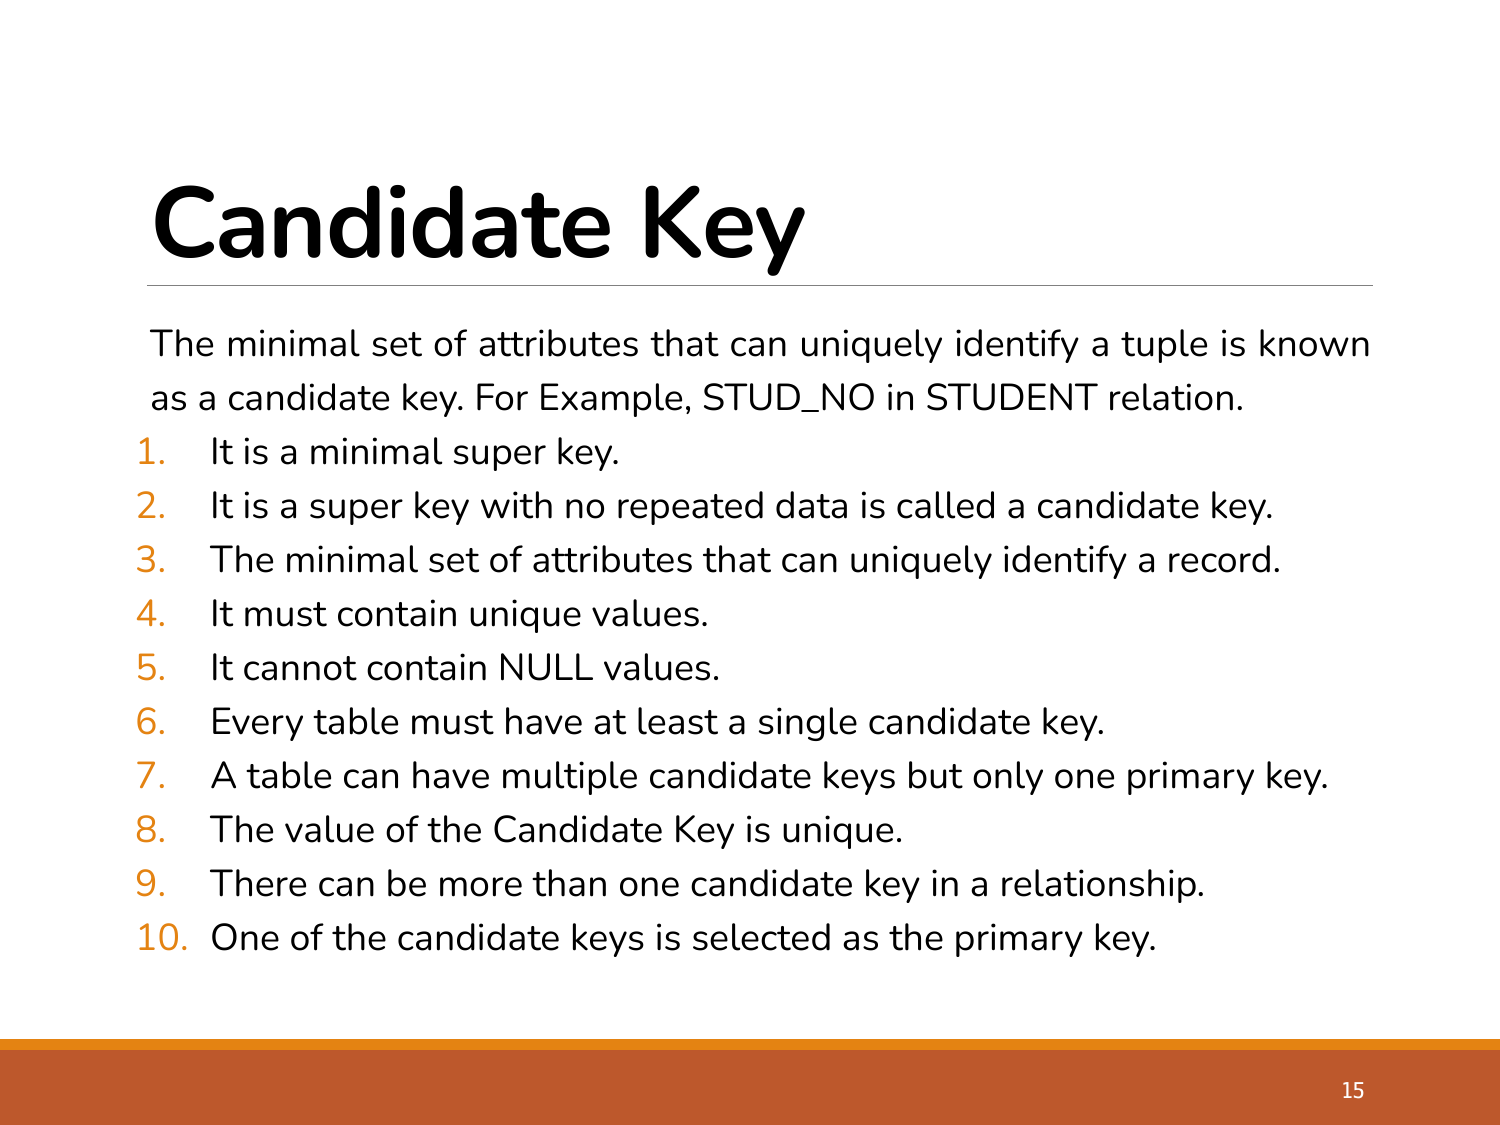

# Candidate Key
The minimal set of attributes that can uniquely identify a tuple is known as a candidate key. For Example, STUD_NO in STUDENT relation.
It is a minimal super key.
It is a super key with no repeated data is called a candidate key.
The minimal set of attributes that can uniquely identify a record.
It must contain unique values.
It cannot contain NULL values.
Every table must have at least a single candidate key.
A table can have multiple candidate keys but only one primary key.
The value of the Candidate Key is unique.
There can be more than one candidate key in a relationship.
One of the candidate keys is selected as the primary key.

15